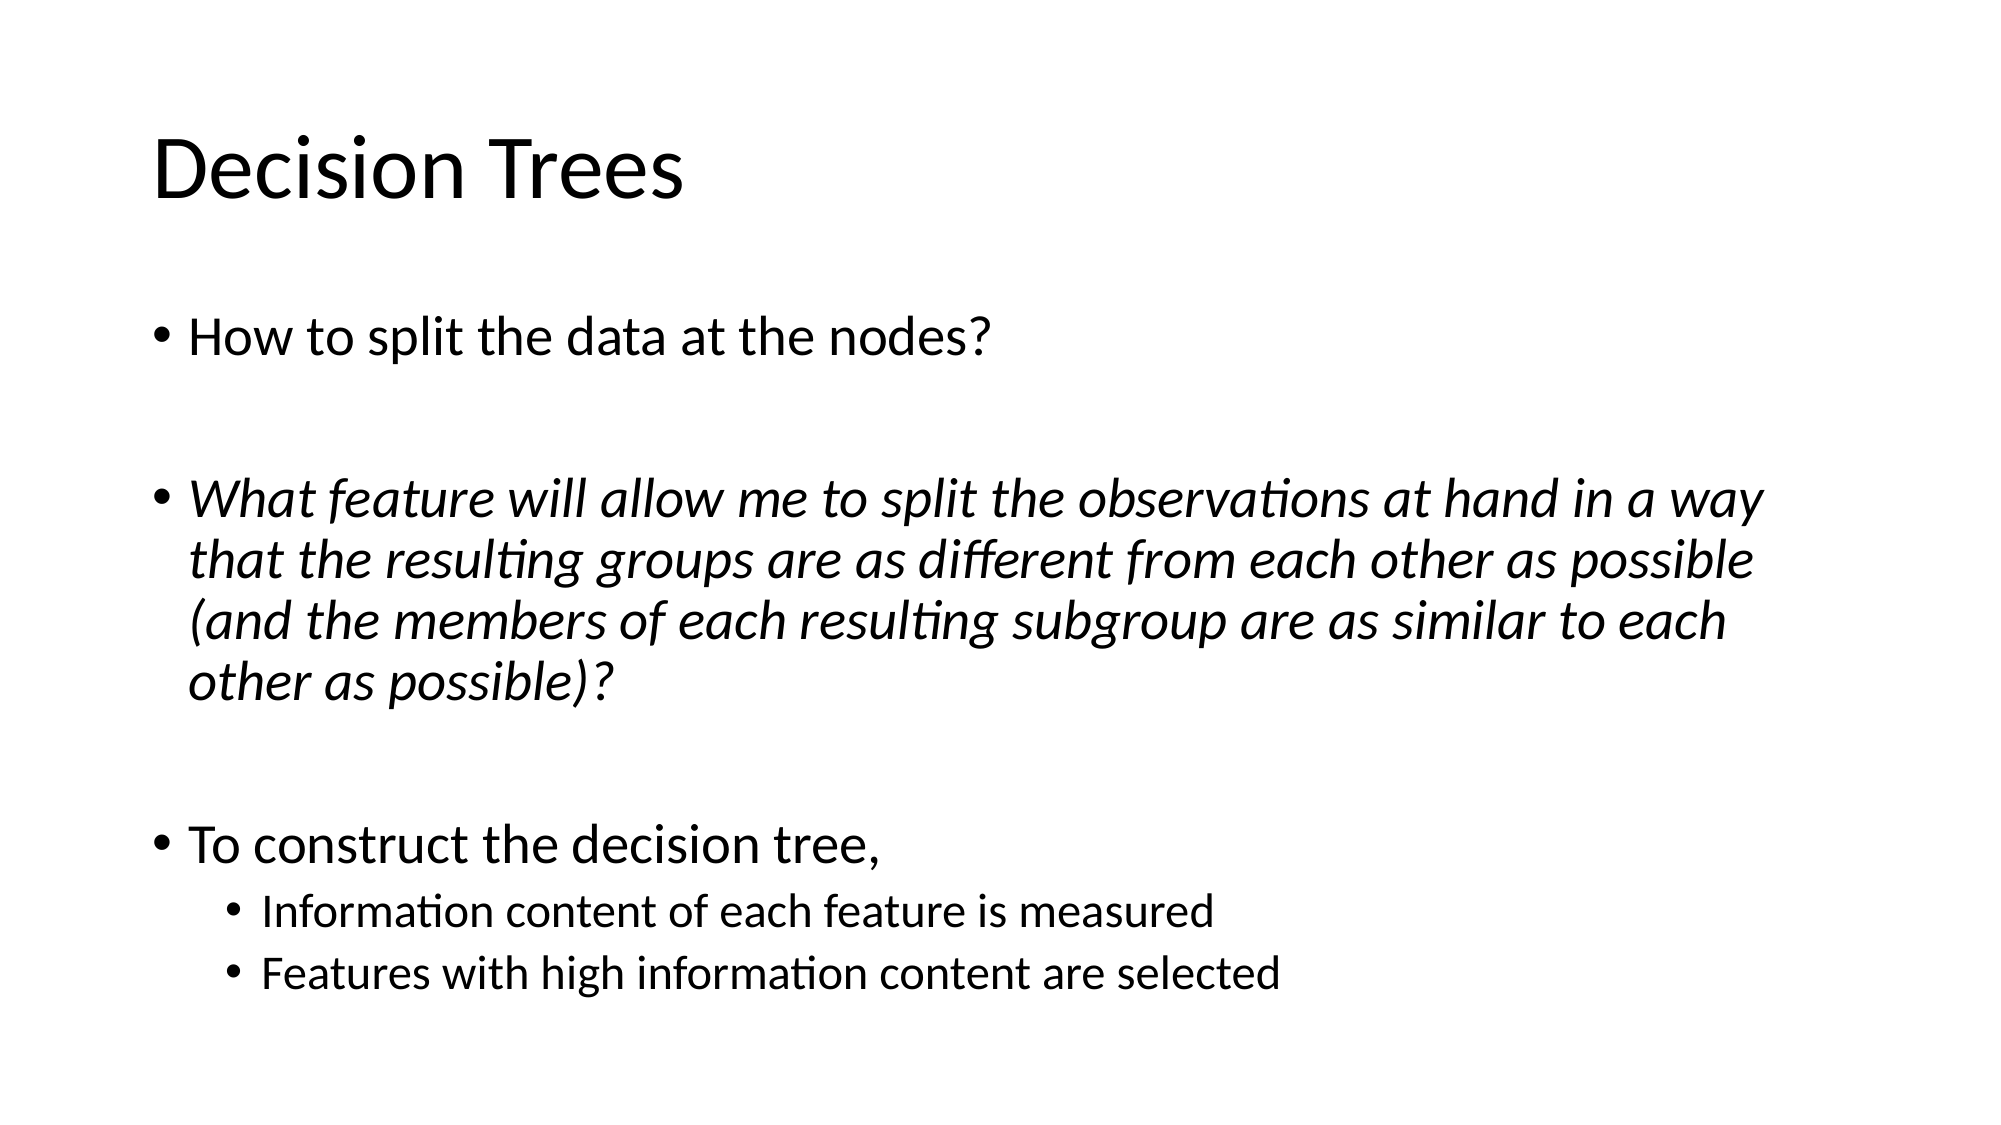

# Decision Trees
How to split the data at the nodes?

What feature will allow me to split the observations at hand in a way that the resulting groups are as different from each other as possible (and the members of each resulting subgroup are as similar to each other as possible)?

To construct the decision tree,
Information content of each feature is measured
Features with high information content are selected